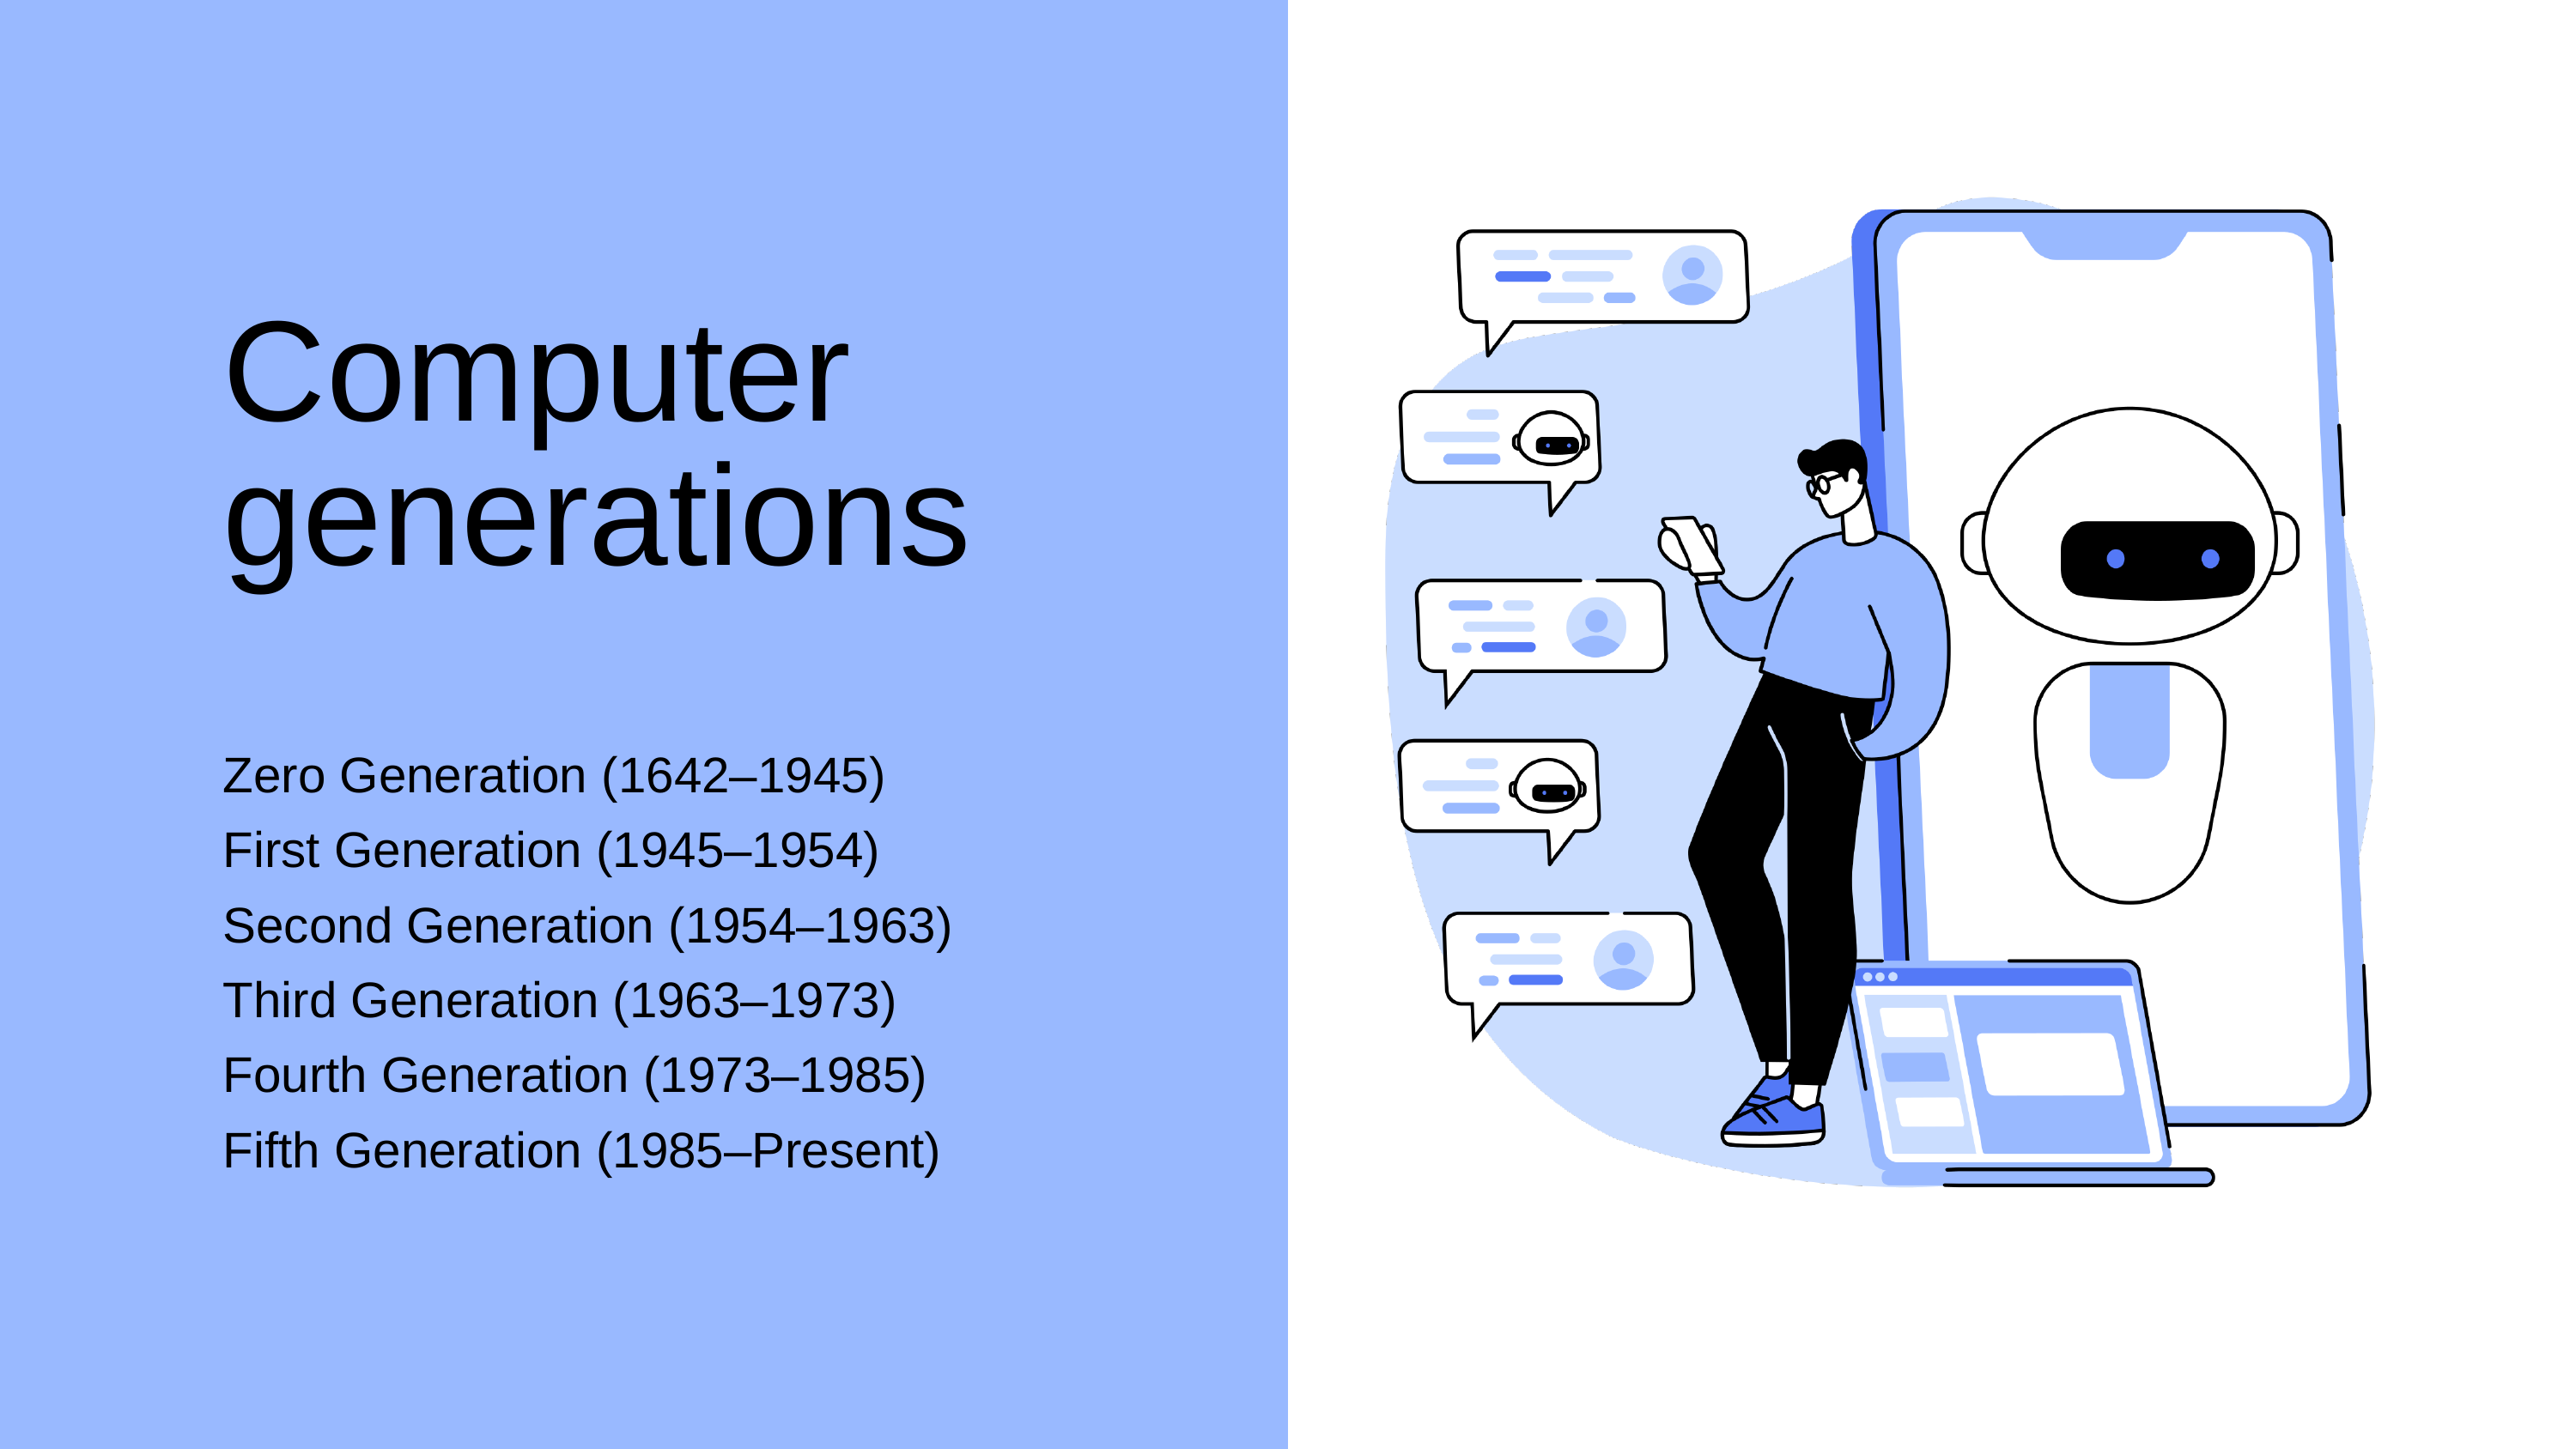

Computer generations
Zero Generation (1642–1945)
First Generation (1945–1954)
Second Generation (1954–1963)
Third Generation (1963–1973)
Fourth Generation (1973–1985)
Fifth Generation (1985–Present)